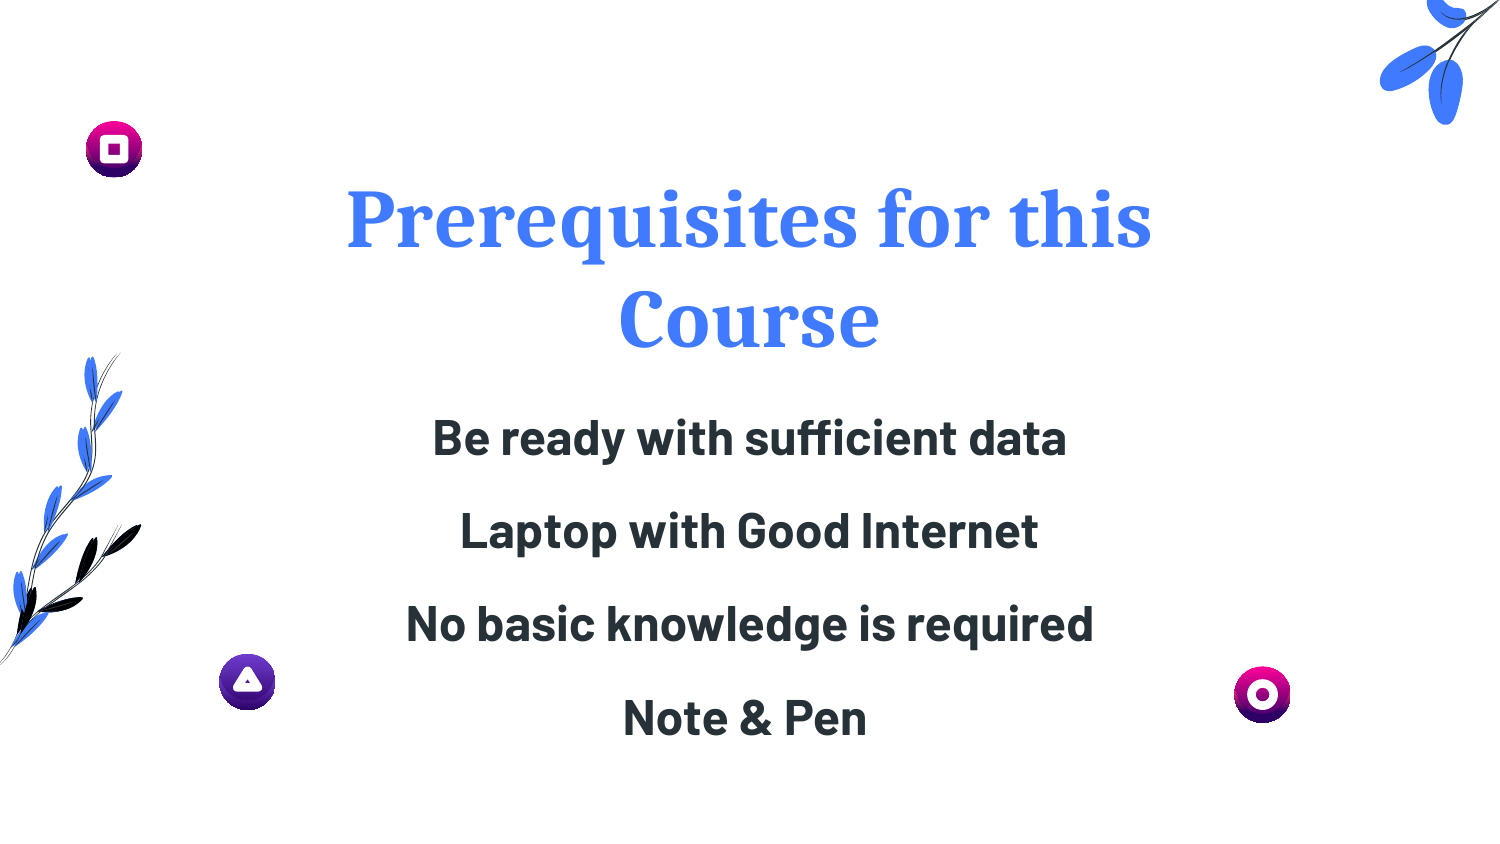

Prerequisites for this Course

Be ready with sufficient data
Laptop with Good Internet
No basic knowledge is required
Note & Pen